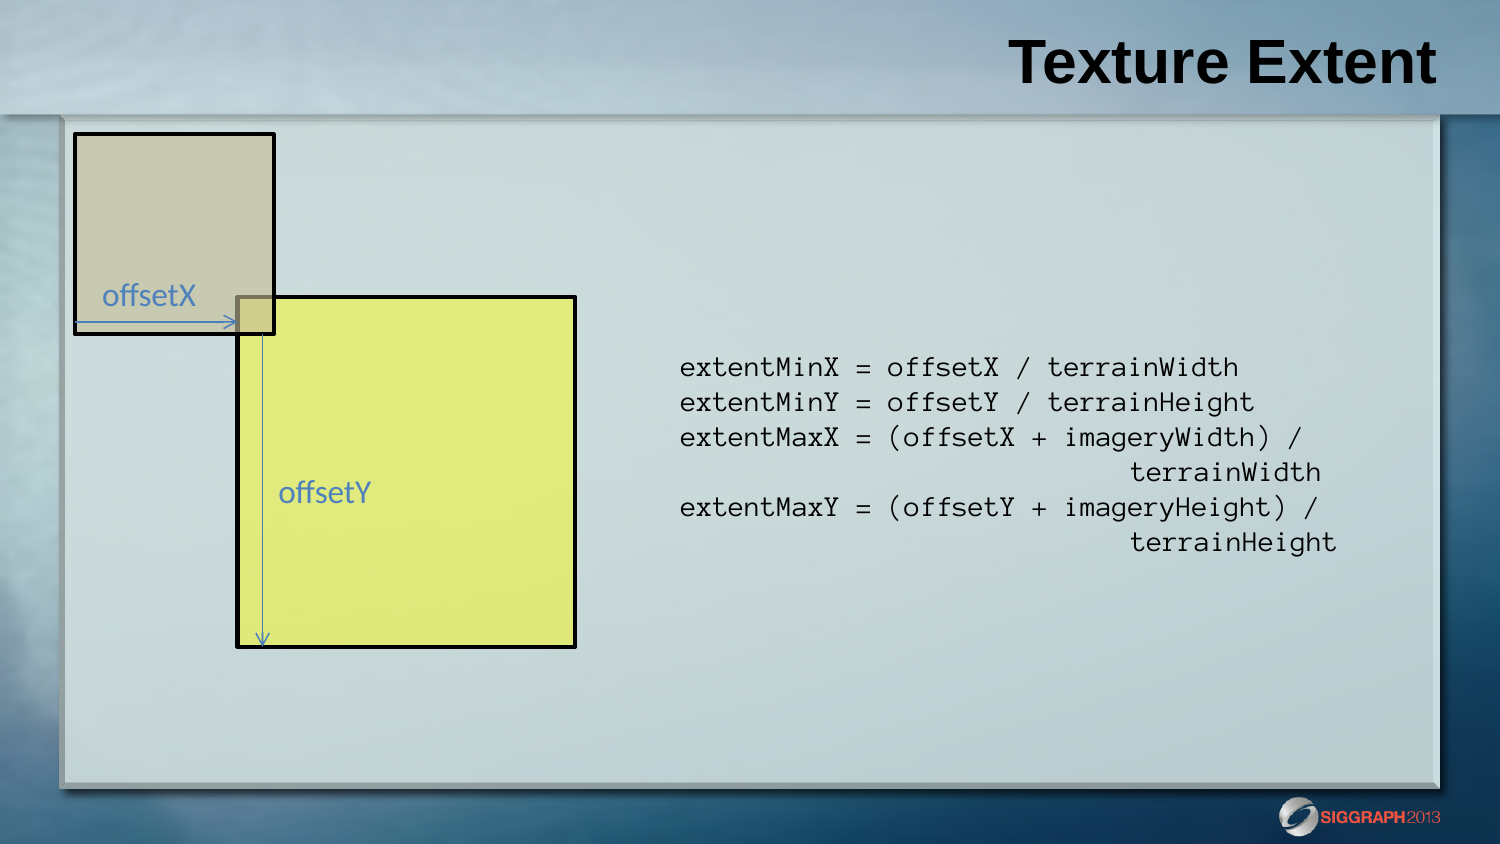

# Texture Extent

offsetX

extentMinX = offsetX / terrainWidth
extentMinY = offsetY / terrainHeight
extentMaxX = (offsetX + imageryWidth) / 			terrainWidth
extentMaxY = (offsetY + imageryHeight) / 			terrainHeight
offsetY